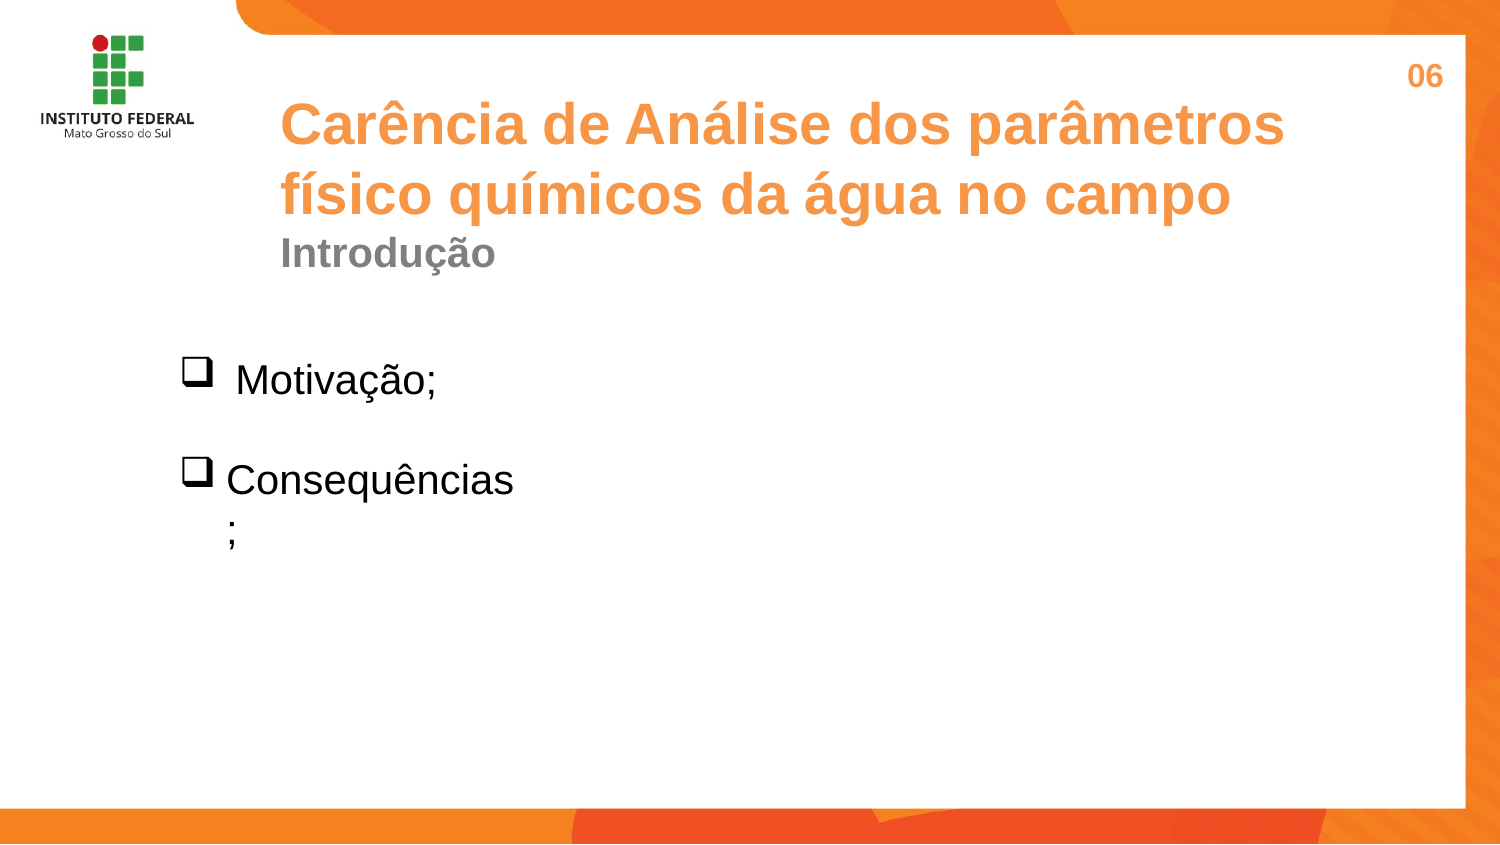

06
Carência de Análise dos parâmetros físico químicos da água no campo
Introdução
Motivação;

Consequências;